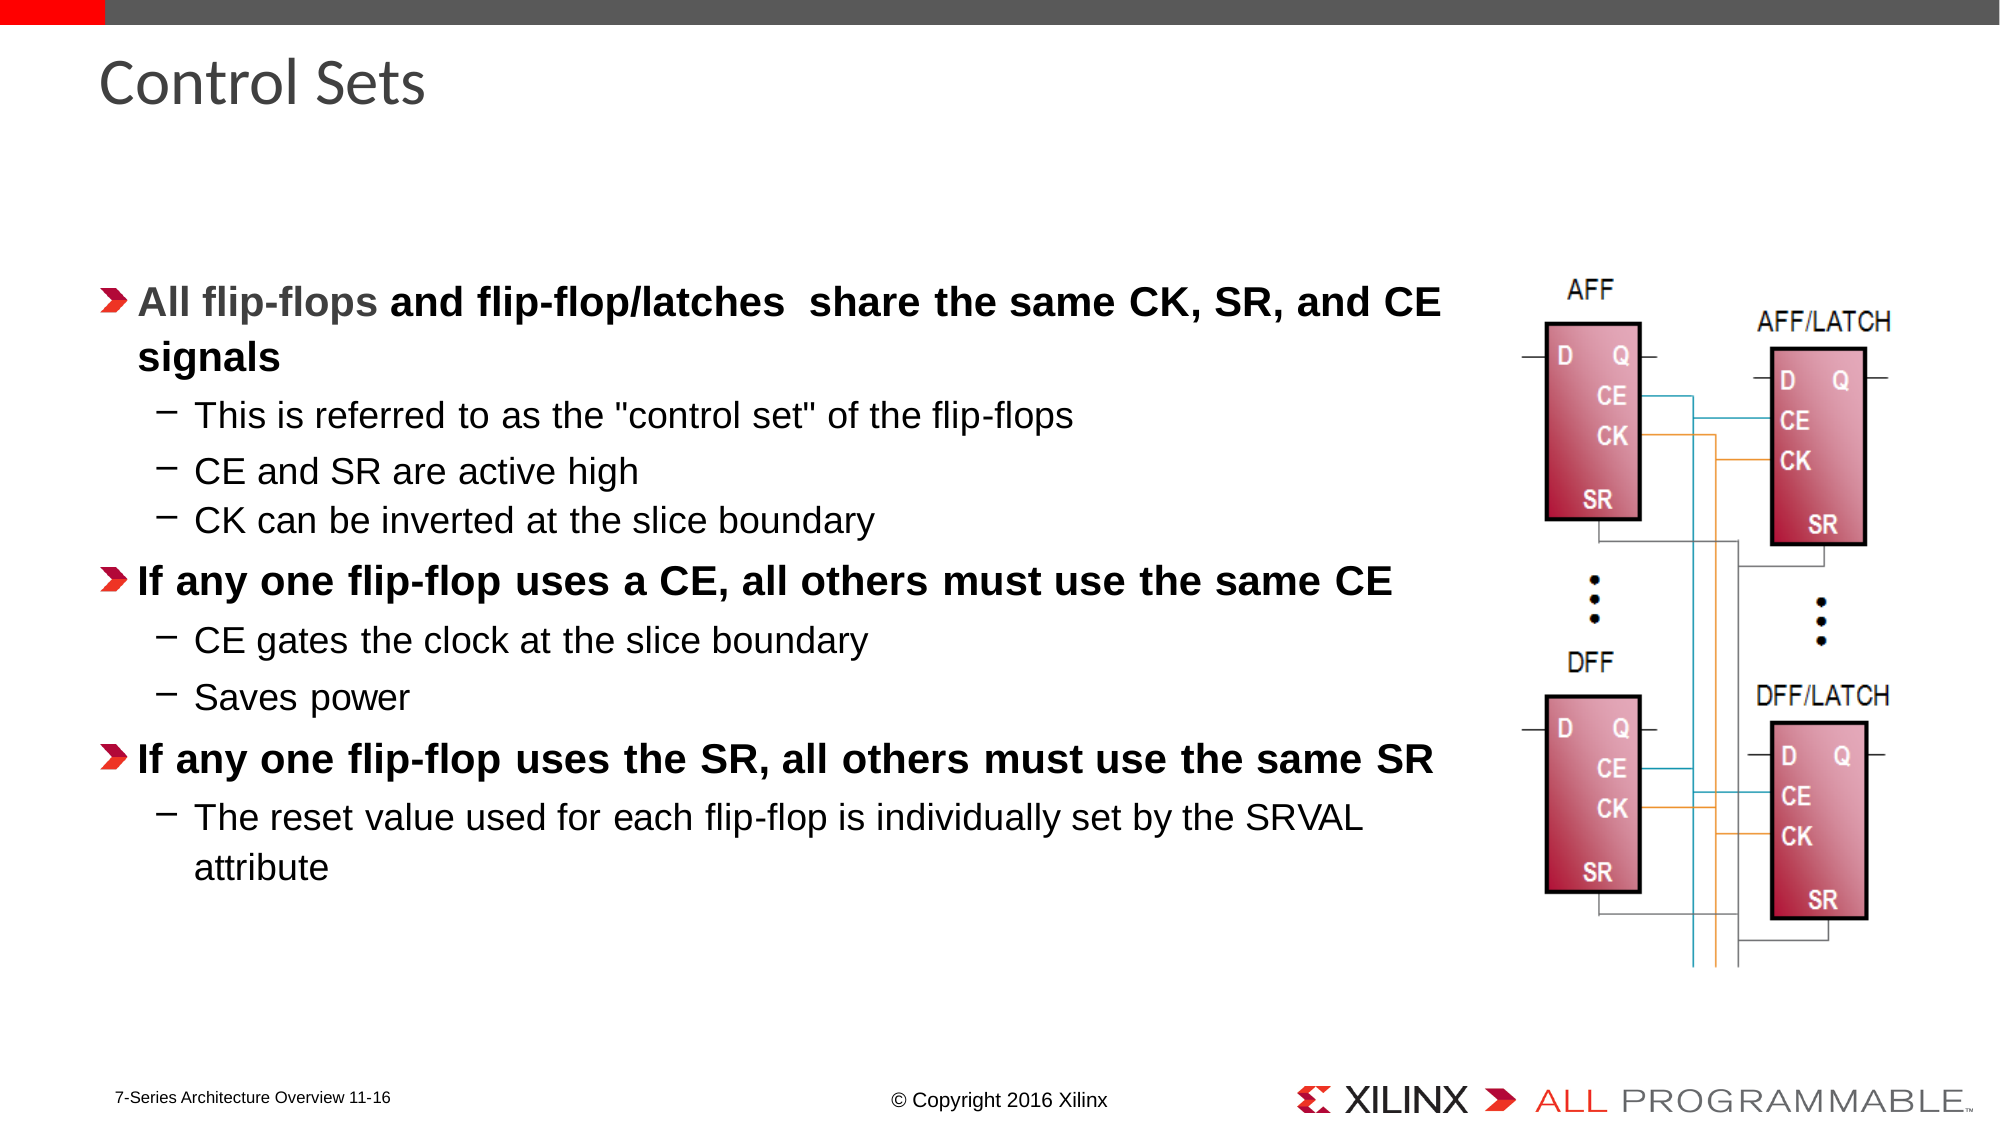

# Control Sets

All flip-flops and flip-flop/latches  share the same CK, SR, and CE signals
This is referred to as the "control set" of the flip-flops
CE and SR are active high
CK can be inverted at the slice boundary
If any one flip-flop uses a CE, all others must use the same CE
CE gates the clock at the slice boundary
Saves power
If any one flip-flop uses the SR, all others must use the same SR
The reset value used for each flip-flop is individually set by the SRVAL attribute
© Copyright 2016 Xilinx
7-Series Architecture Overview 11-16